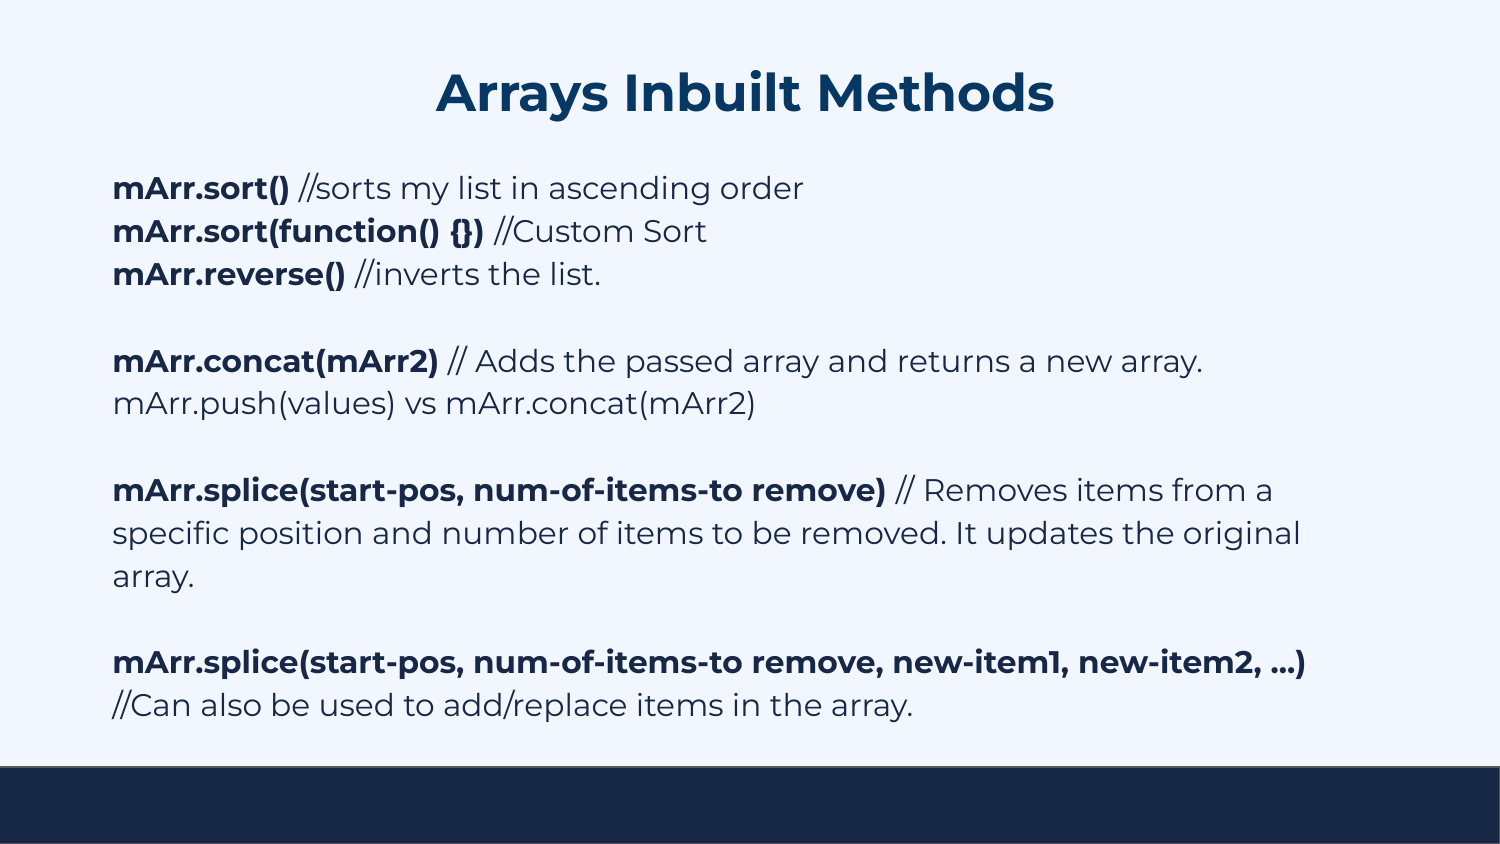

# Arrays Inbuilt Methods
mArr.sort() //sorts my list in ascending order
mArr.sort(function() {}) //Custom Sort
mArr.reverse() //inverts the list.

mArr.concat(mArr2) // Adds the passed array and returns a new array.
mArr.push(values) vs mArr.concat(mArr2)

mArr.splice(start-pos, num-of-items-to remove) // Removes items from a specific position and number of items to be removed. It updates the original array.

mArr.splice(start-pos, num-of-items-to remove, new-item1, new-item2, ...) //Can also be used to add/replace items in the array.